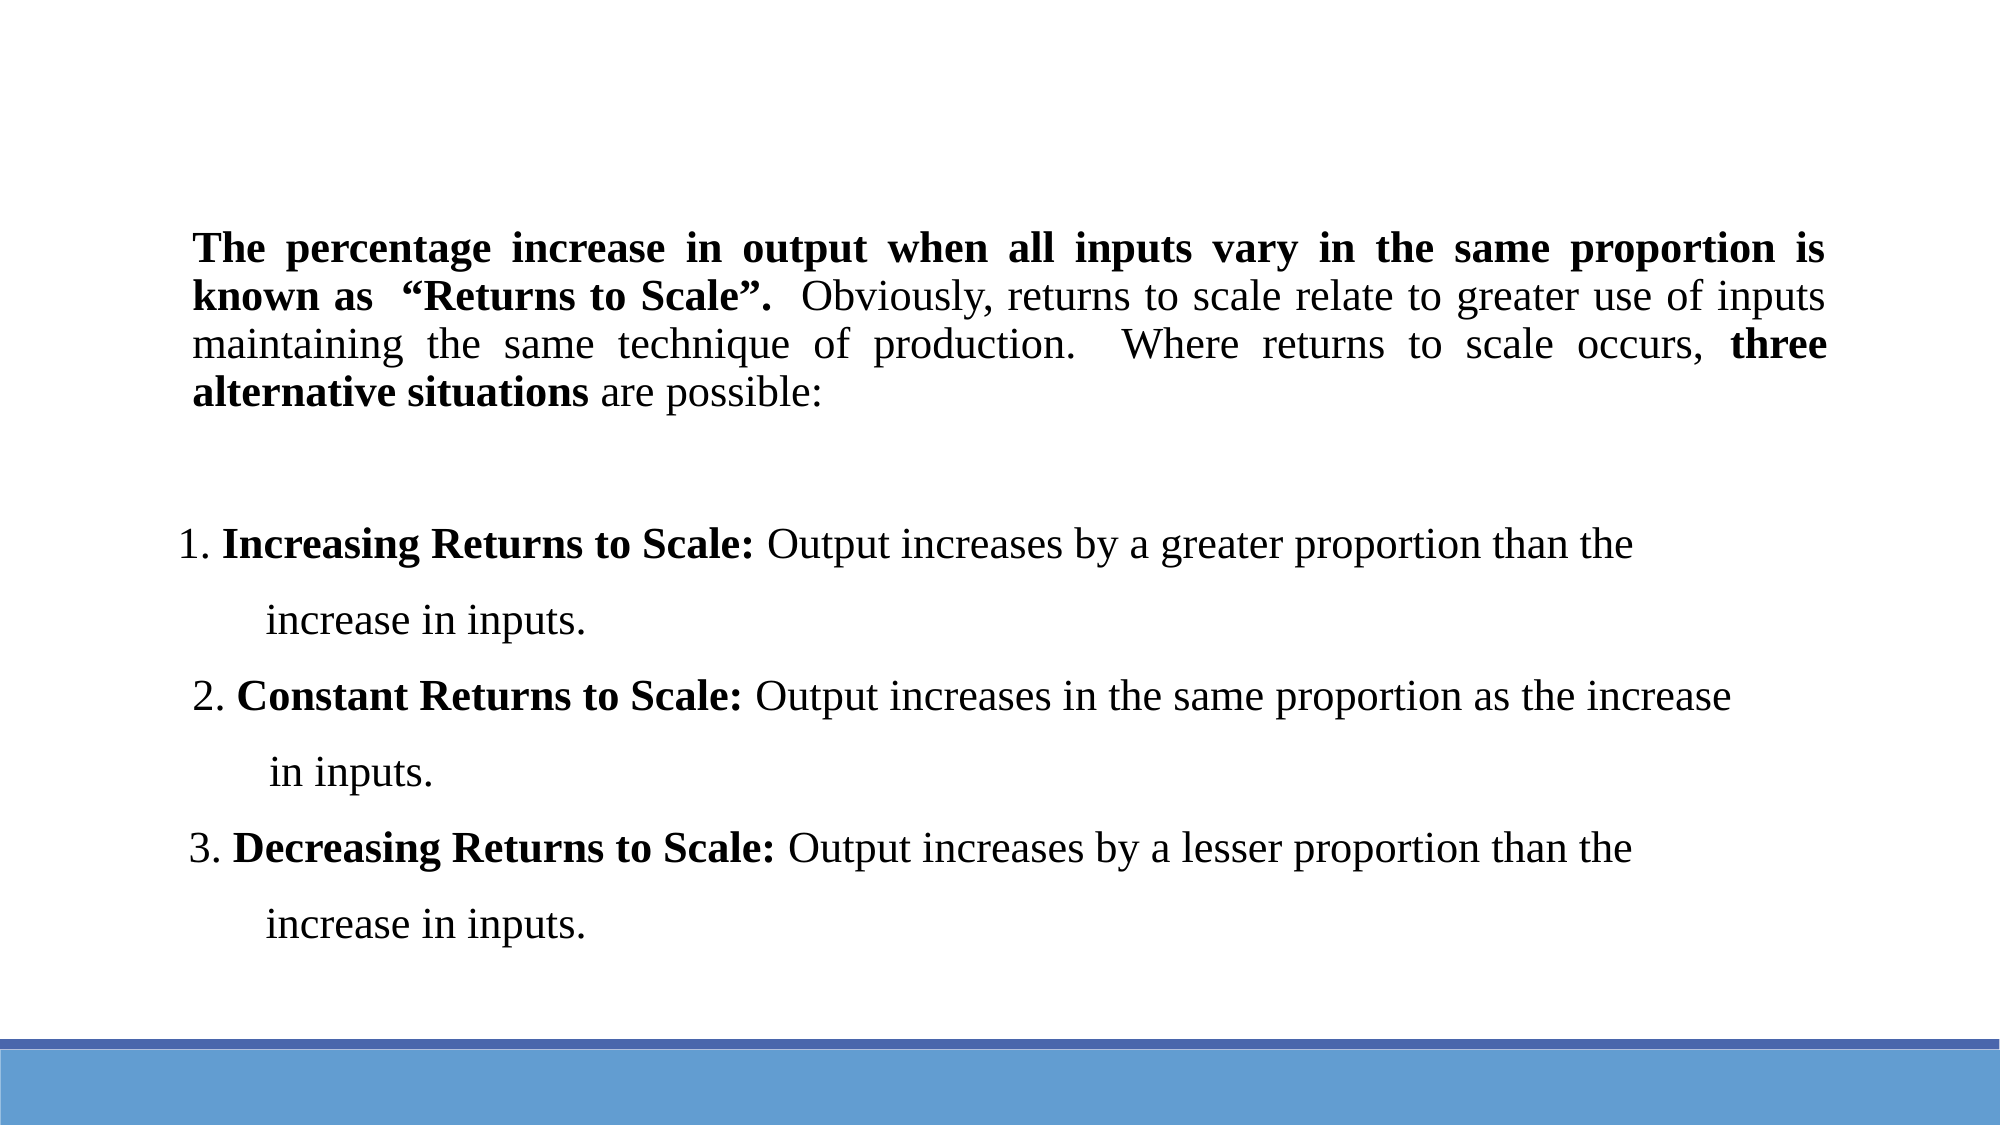

The percentage increase in output when all inputs vary in the same proportion is known as  “Returns to Scale”.  Obviously, returns to scale relate to greater use of inputs maintaining the same technique of production.  Where returns to scale occurs, three alternative situations are possible:

1. Increasing Returns to Scale: Output increases by a greater proportion than the
        increase in inputs.
2. Constant Returns to Scale: Output increases in the same proportion as the increase
       in inputs.
 3. Decreasing Returns to Scale: Output increases by a lesser proportion than the
        increase in inputs.